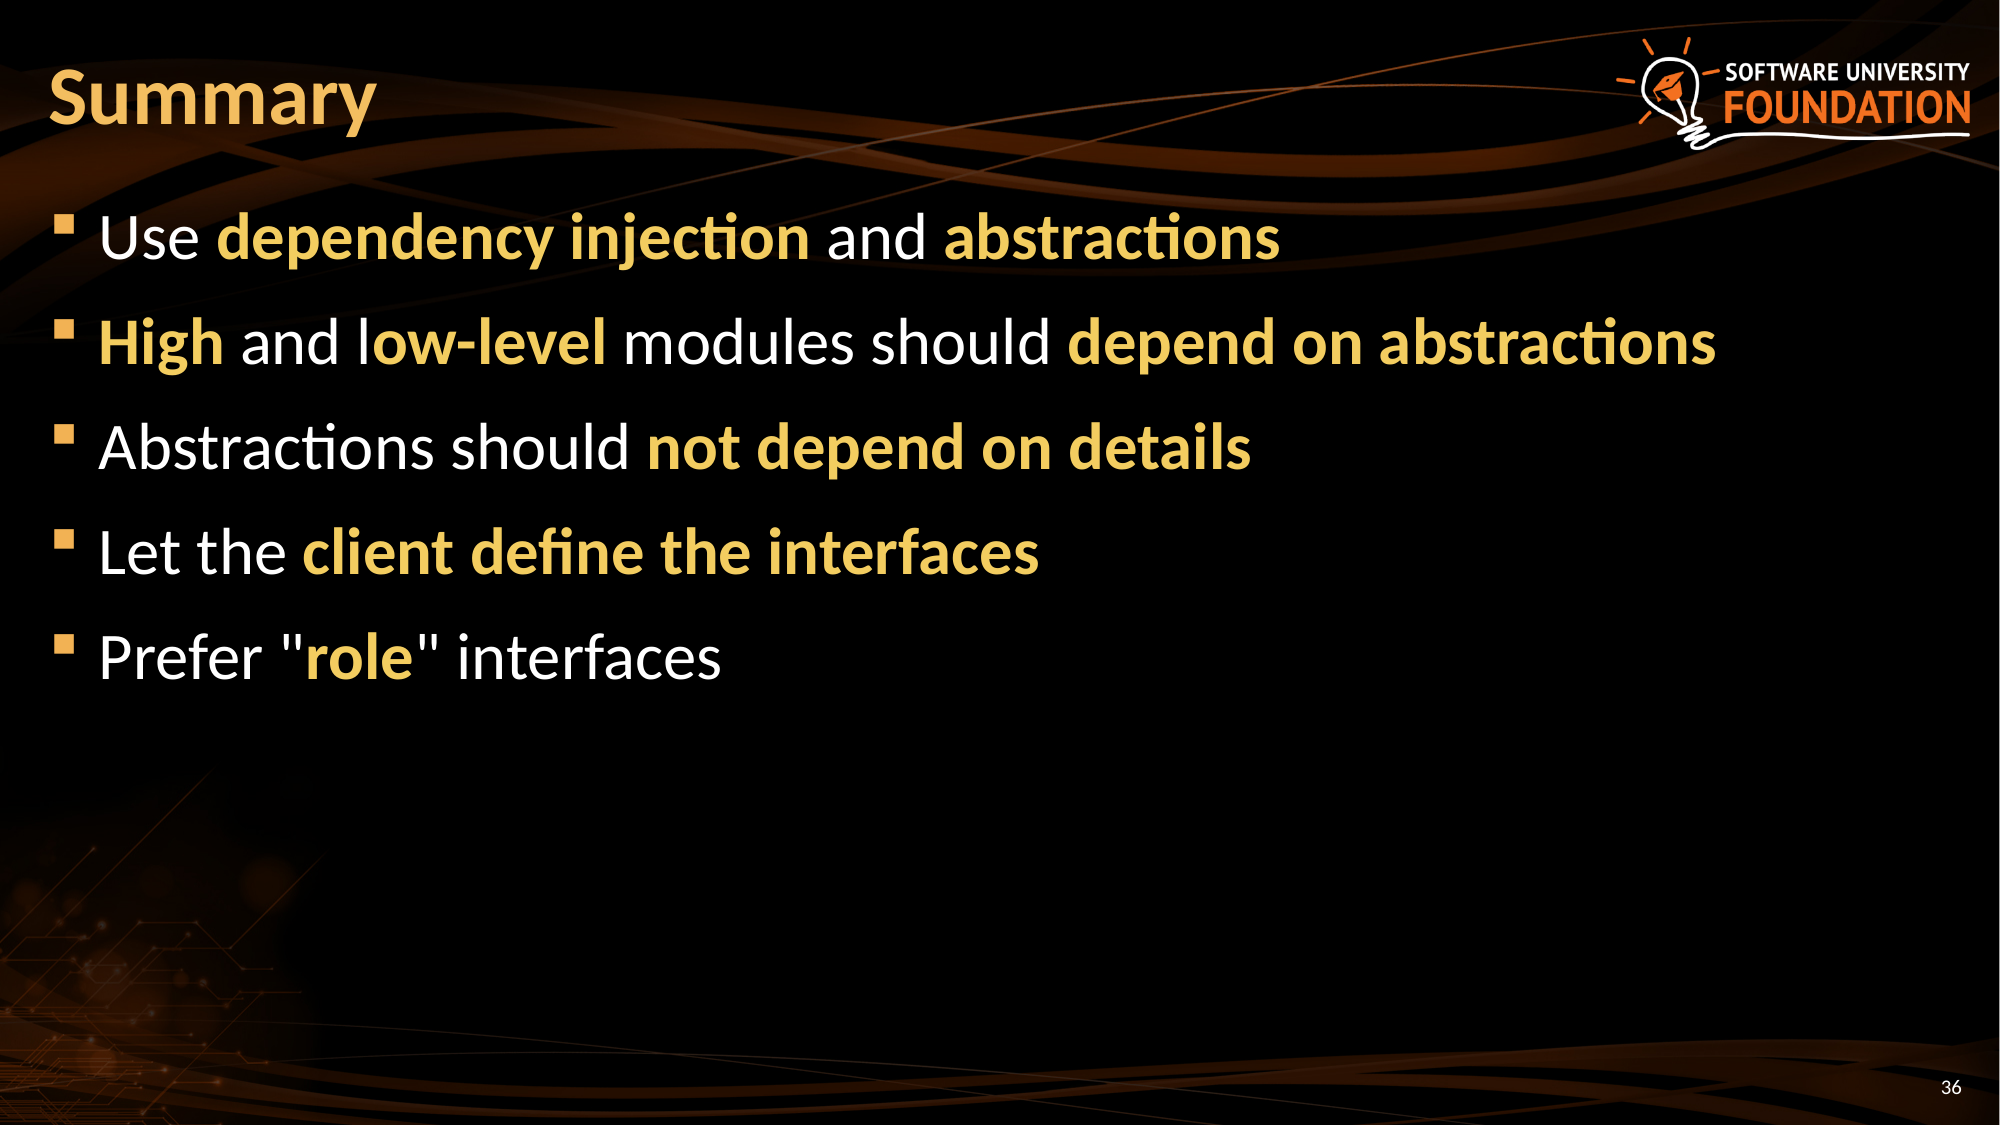

# Summary
Use dependency injection and abstractions
High and low-level modules should depend on abstractions
Abstractions should not depend on details
Let the client define the interfaces
Prefer "role" interfaces
36